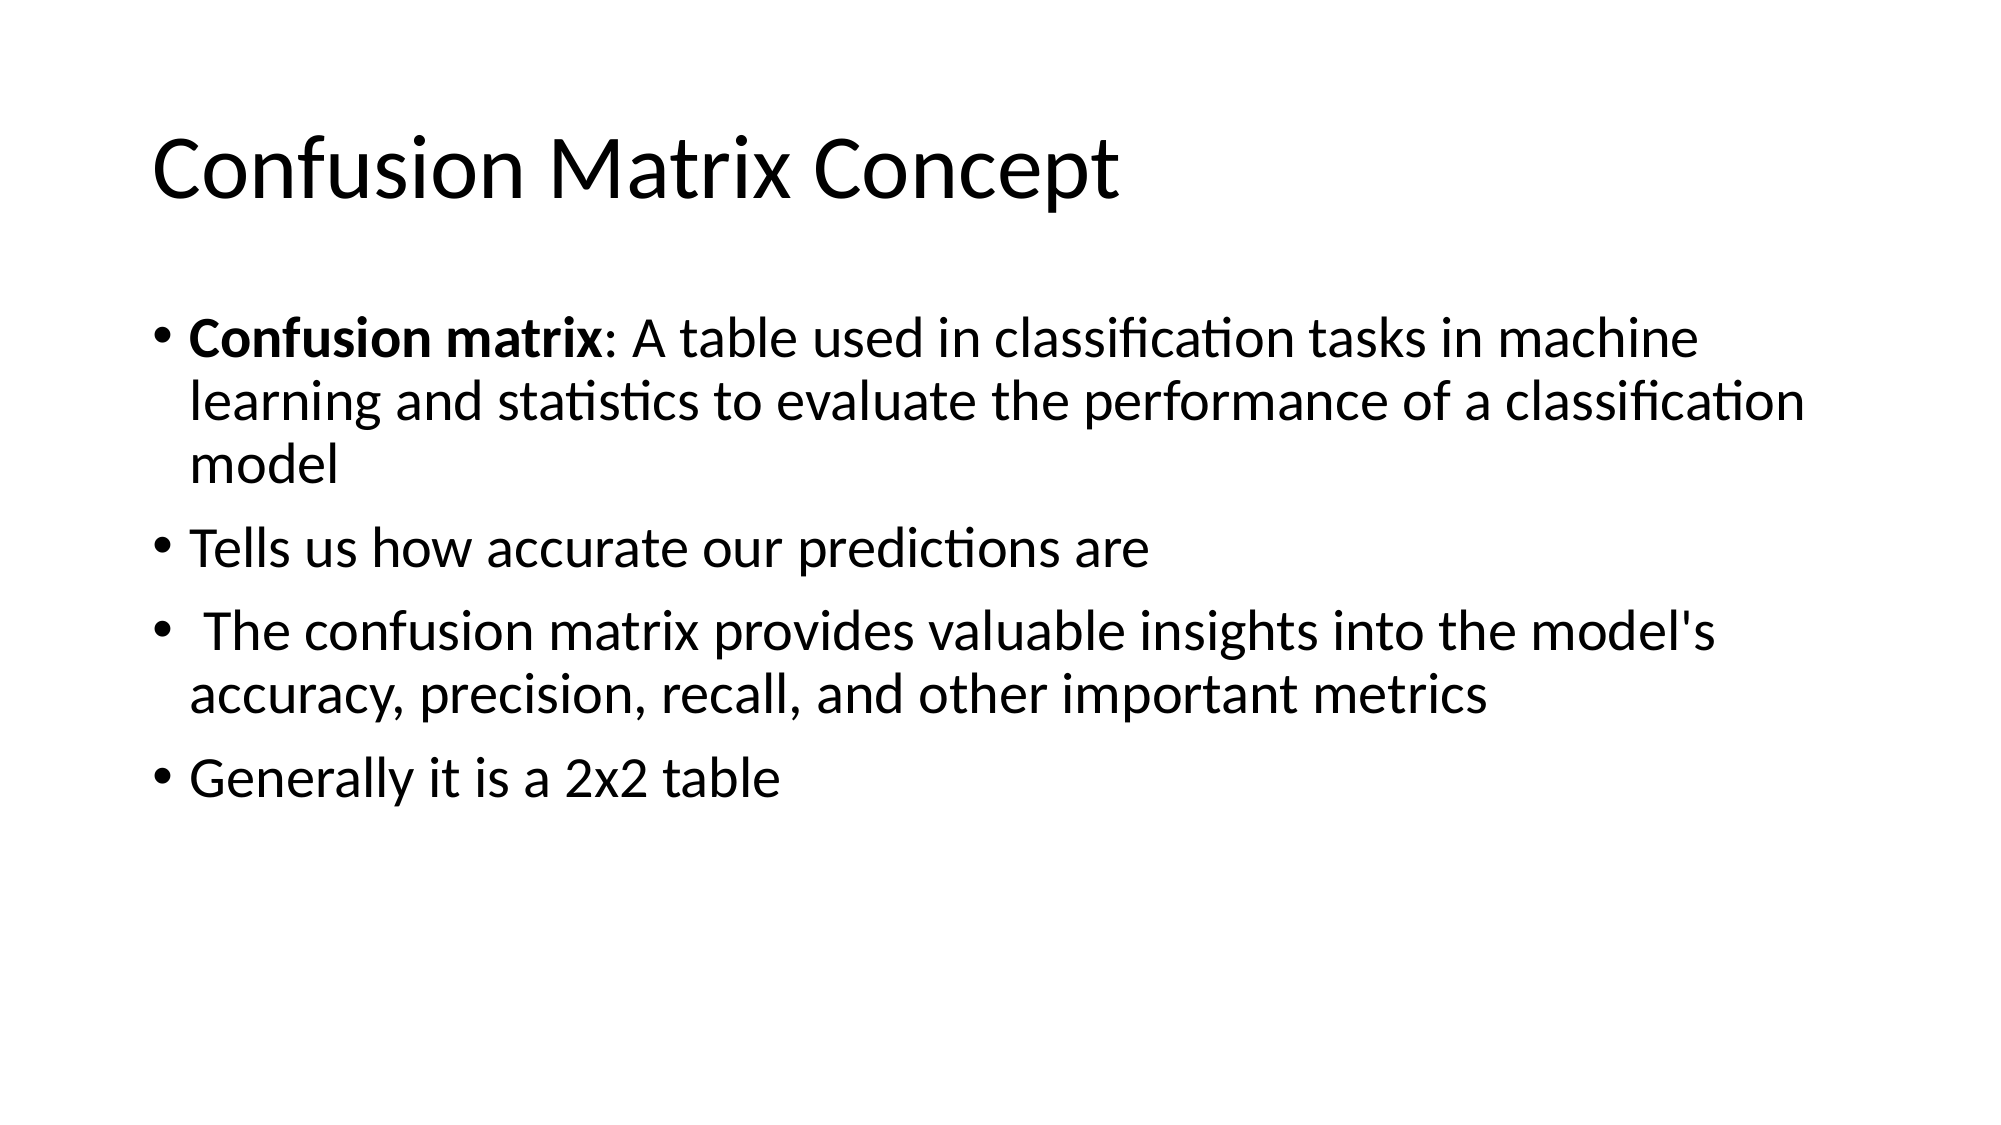

# Confusion Matrix Concept
Confusion matrix: A table used in classification tasks in machine learning and statistics to evaluate the performance of a classification model
Tells us how accurate our predictions are
 The confusion matrix provides valuable insights into the model's accuracy, precision, recall, and other important metrics
Generally it is a 2x2 table